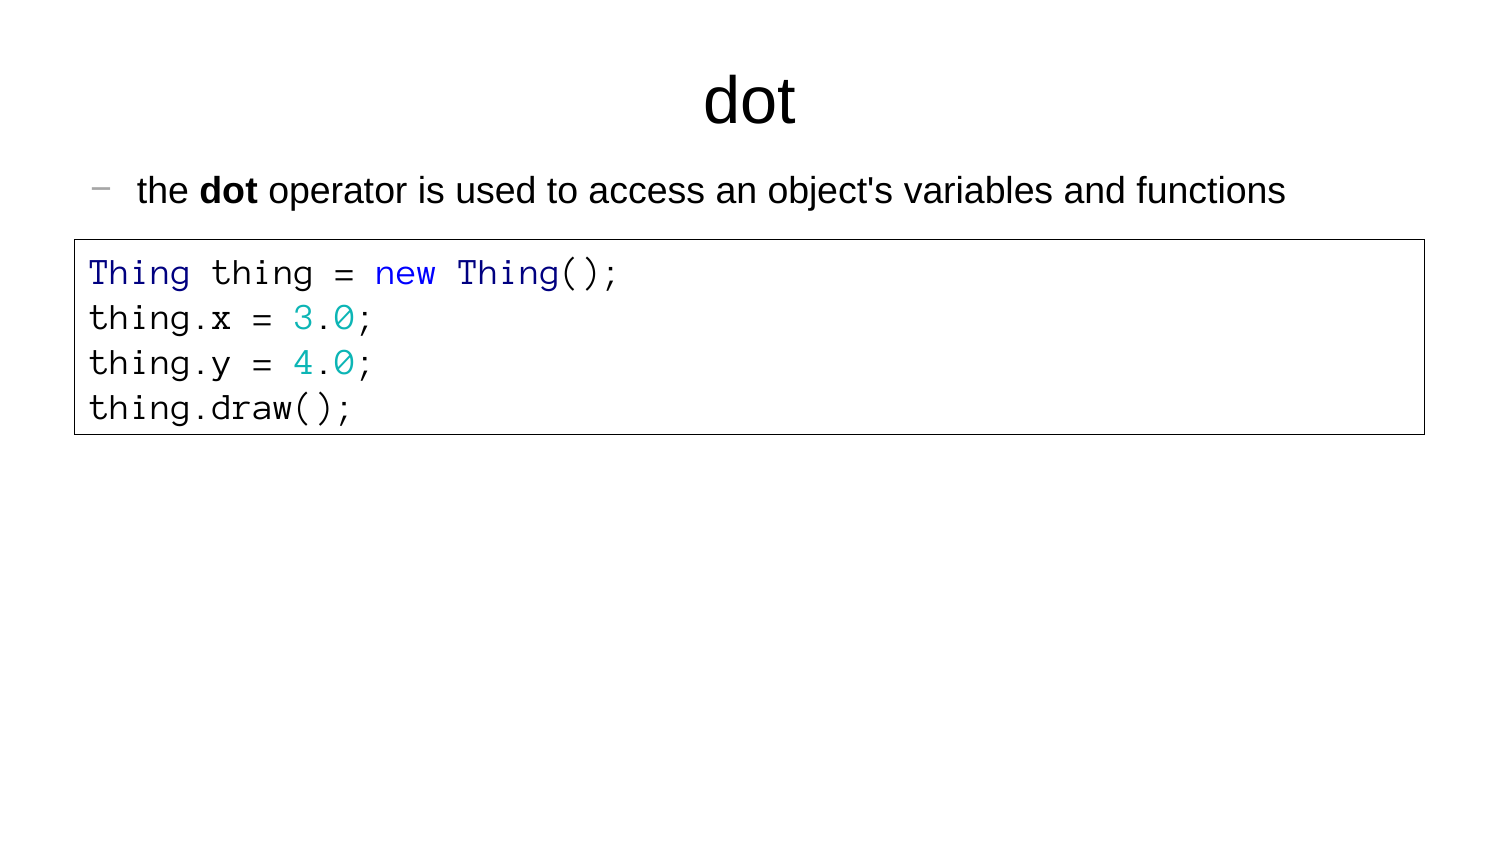

# dot
the dot operator is used to access an object's variables and functions
Thing thing = new Thing();
thing.x = 3.0;
thing.y = 4.0;
thing.draw();